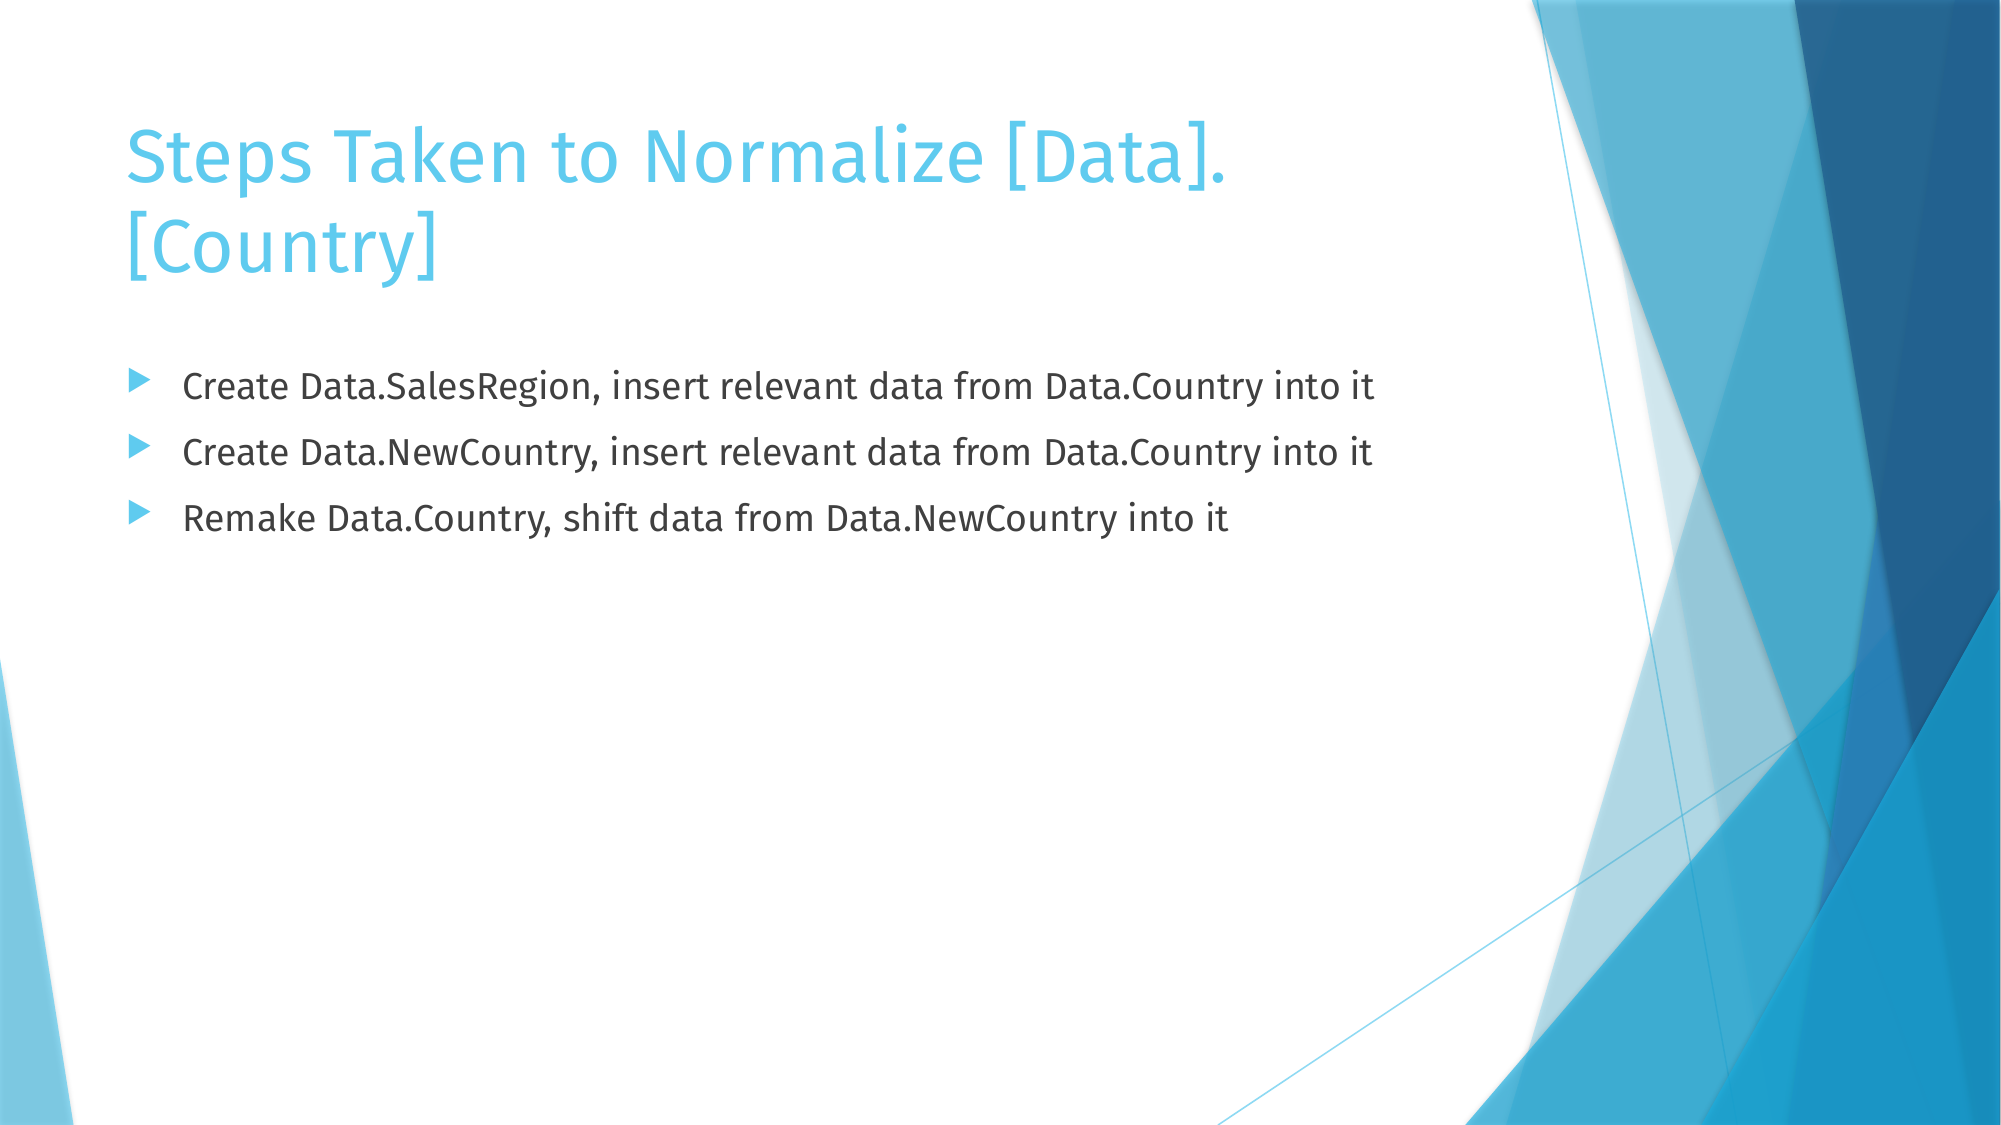

# Steps Taken to Normalize [Data].[Country]
Create Data.SalesRegion, insert relevant data from Data.Country into it
Create Data.NewCountry, insert relevant data from Data.Country into it
Remake Data.Country, shift data from Data.NewCountry into it